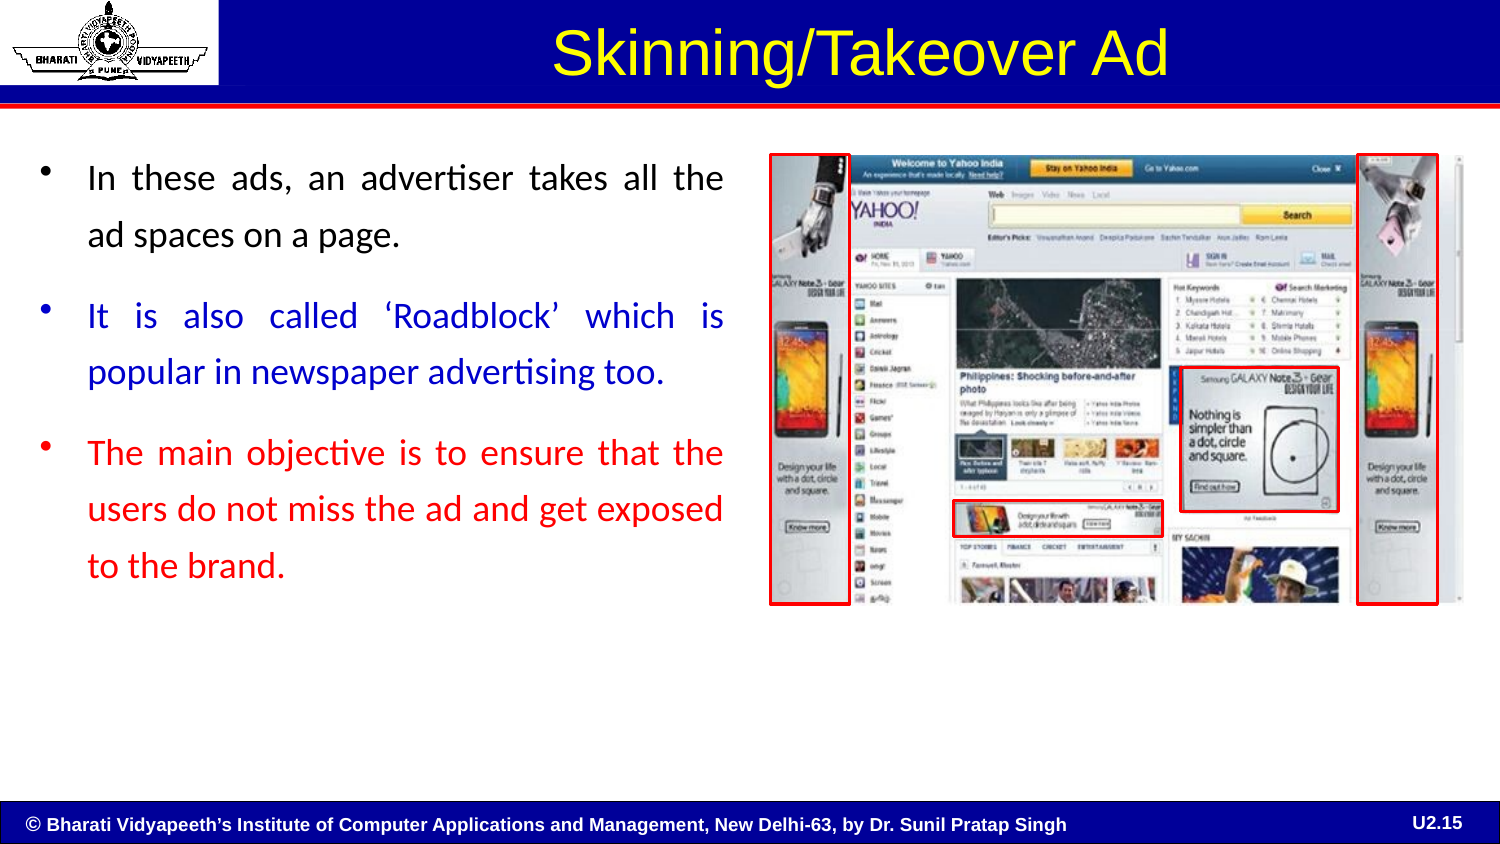

# Skinning/Takeover Ad
In these ads, an advertiser takes all the ad spaces on a page.
It is also called ‘Roadblock’ which is popular in newspaper advertising too.
The main objective is to ensure that the users do not miss the ad and get exposed to the brand.